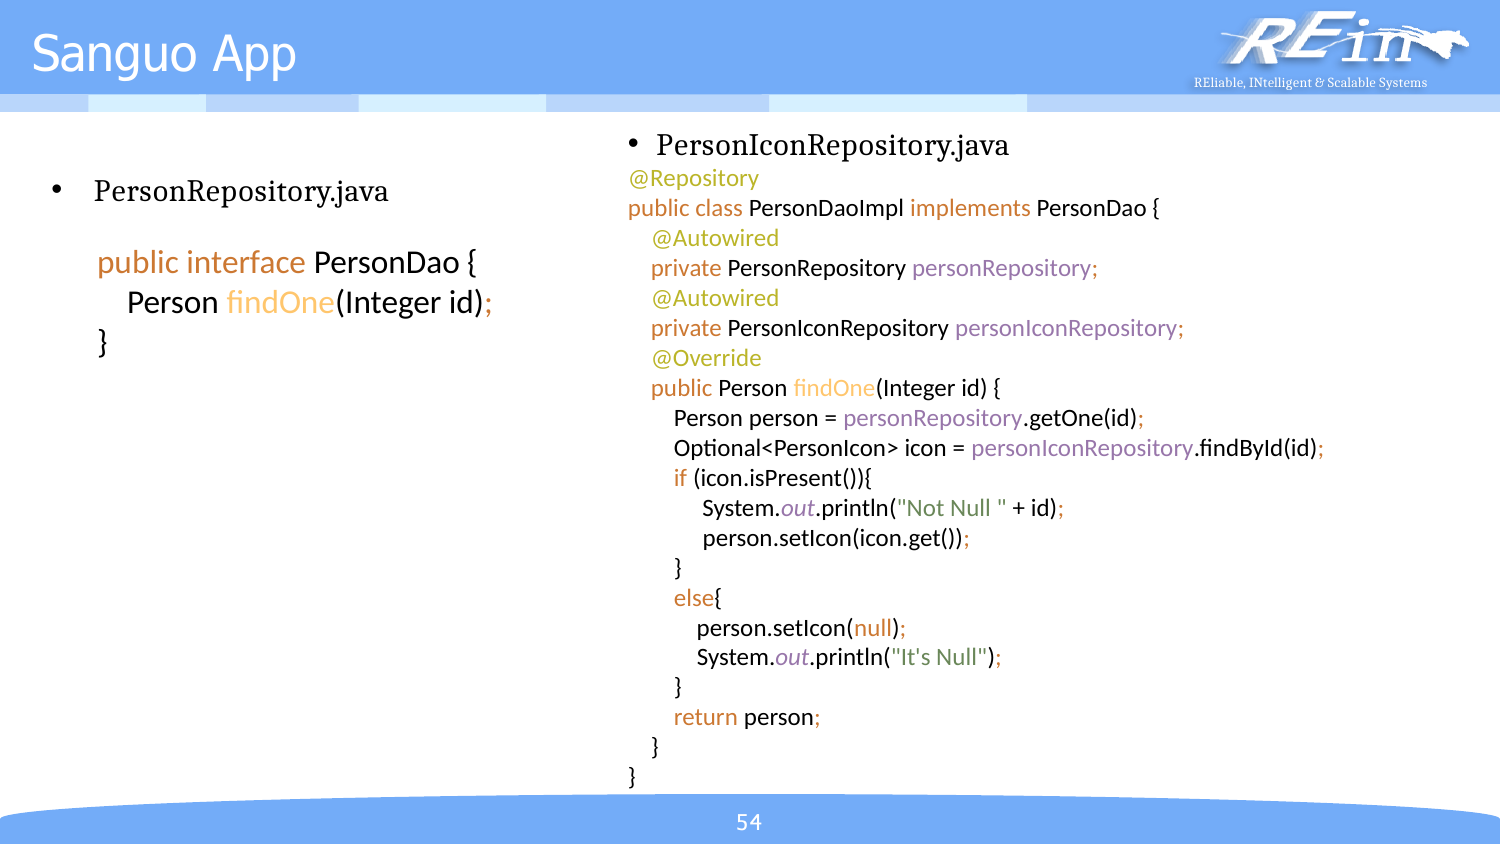

# Sanguo App
PersonIconRepository.java
@Repository
public class PersonDaoImpl implements PersonDao {
    @Autowired
    private PersonRepository personRepository;
    @Autowired
    private PersonIconRepository personIconRepository;
    @Override
    public Person findOne(Integer id) {
        Person person = personRepository.getOne(id);
        Optional<PersonIcon> icon = personIconRepository.findById(id);
        if (icon.isPresent()){
             System.out.println("Not Null " + id);
             person.setIcon(icon.get());
        }
        else{
            person.setIcon(null);
            System.out.println("It's Null");
        }
        return person;
    }
}
PersonRepository.java

public interface PersonDao {
    Person findOne(Integer id);
}
54